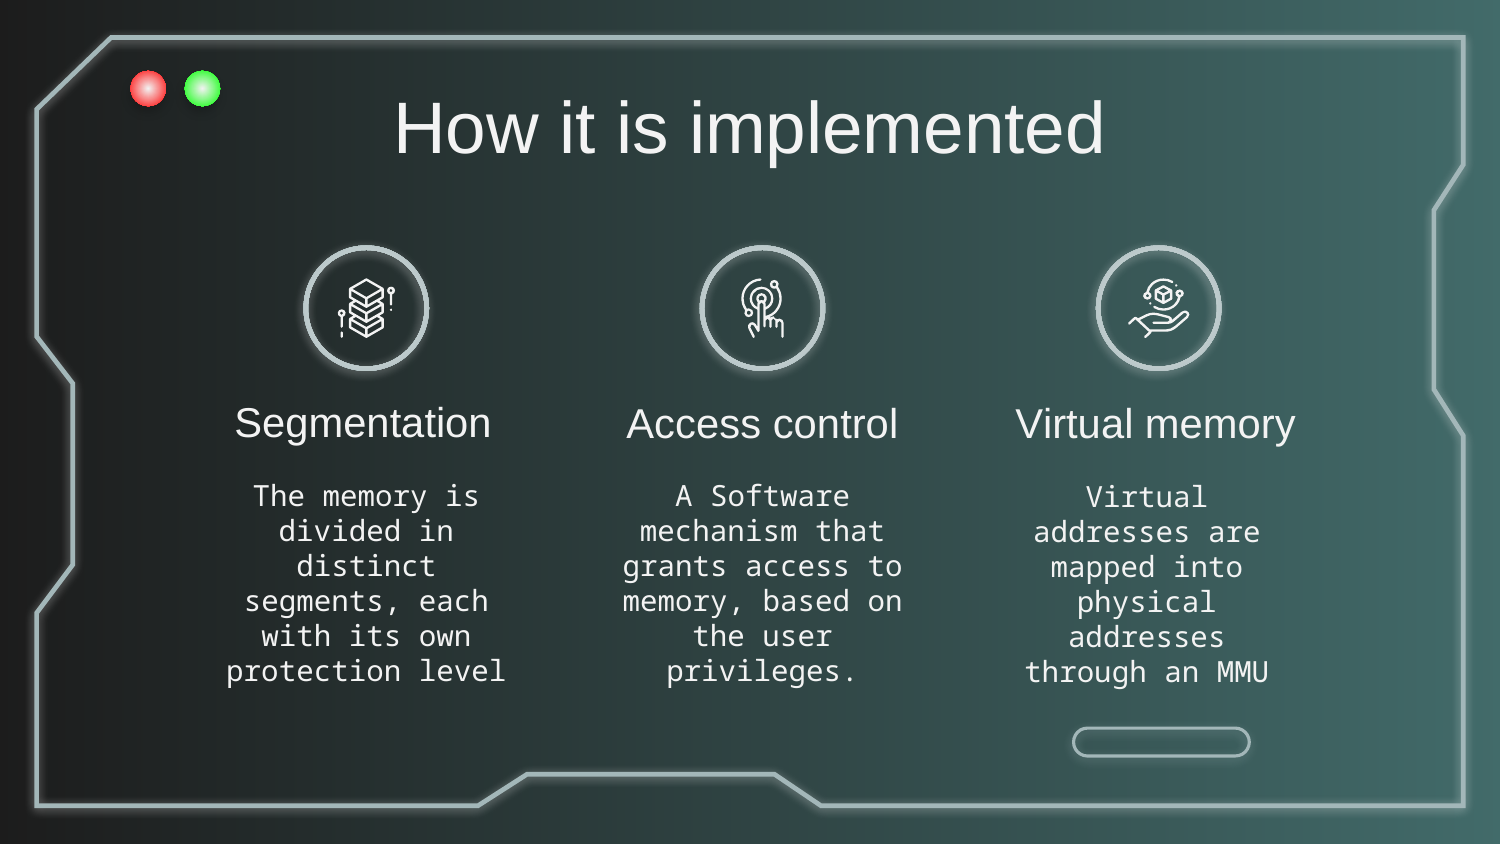

How it is implemented

# Segmentation
Access control
Virtual memory
The memory is divided in distinct segments, each with its own protection level
A Software mechanism that grants access to memory, based on the user privileges.
Virtual addresses are mapped into physical addresses through an MMU